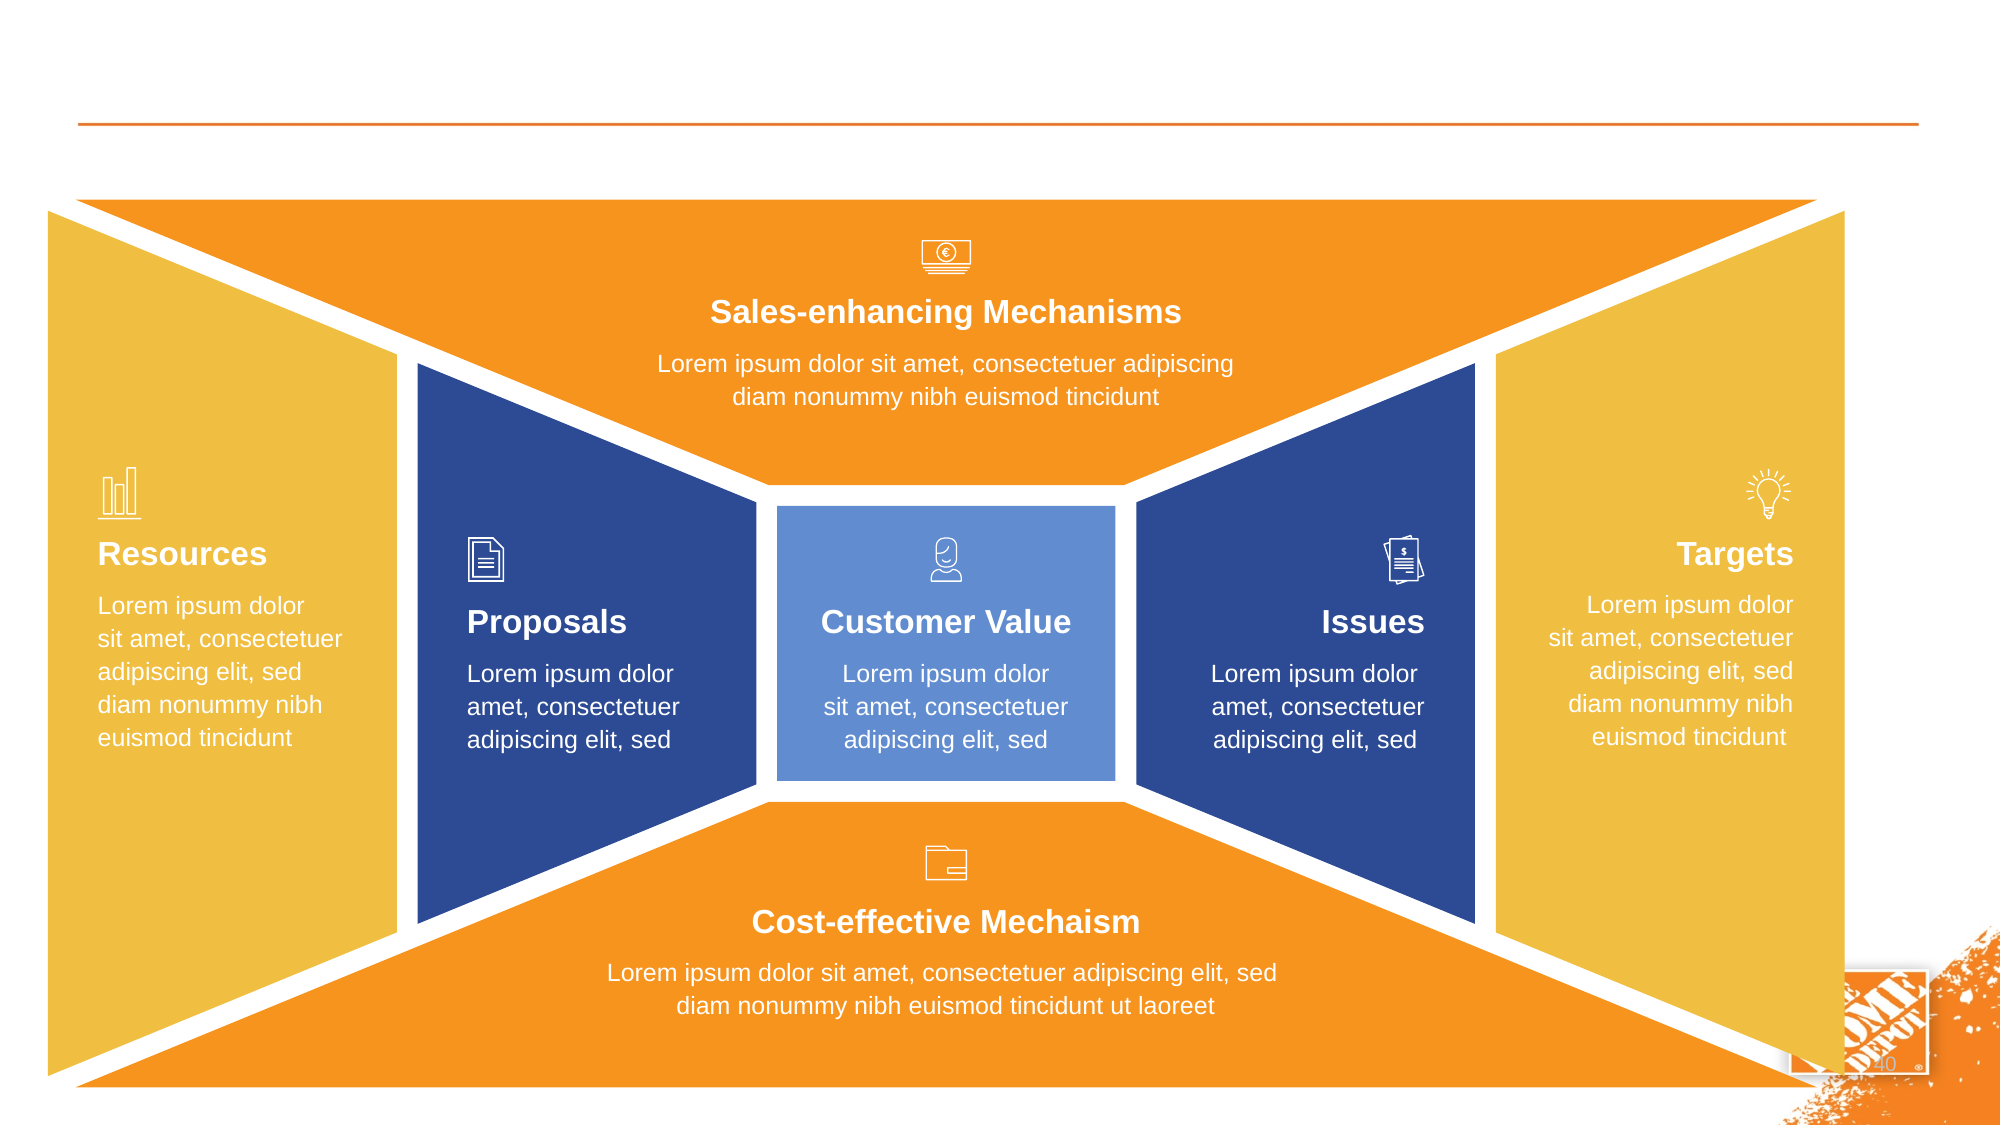

#

Sales-enhancing Mechanisms
Lorem ipsum dolor sit amet, consectetuer adipiscing
diam nonummy nibh euismod tincidunt

Targets
Resources

Lorem ipsum dolor
sit amet, consectetuer adipiscing elit, sed diam nonummy nibh euismod tincidunt
Lorem ipsum dolor
sit amet, consectetuer adipiscing elit, sed diam nonummy nibh euismod tincidunt
Proposals
Customer Value
Issues
Lorem ipsum dolor  amet, consectetuer adipiscing elit, sed
Lorem ipsum dolor
sit amet, consectetuer
adipiscing elit, sed
Lorem ipsum dolor  amet, consectetuer adipiscing elit, sed

Cost-effective Mechaism
Lorem ipsum dolor sit amet, consectetuer adipiscing elit, sed
diam nonummy nibh euismod tincidunt ut laoreet
40